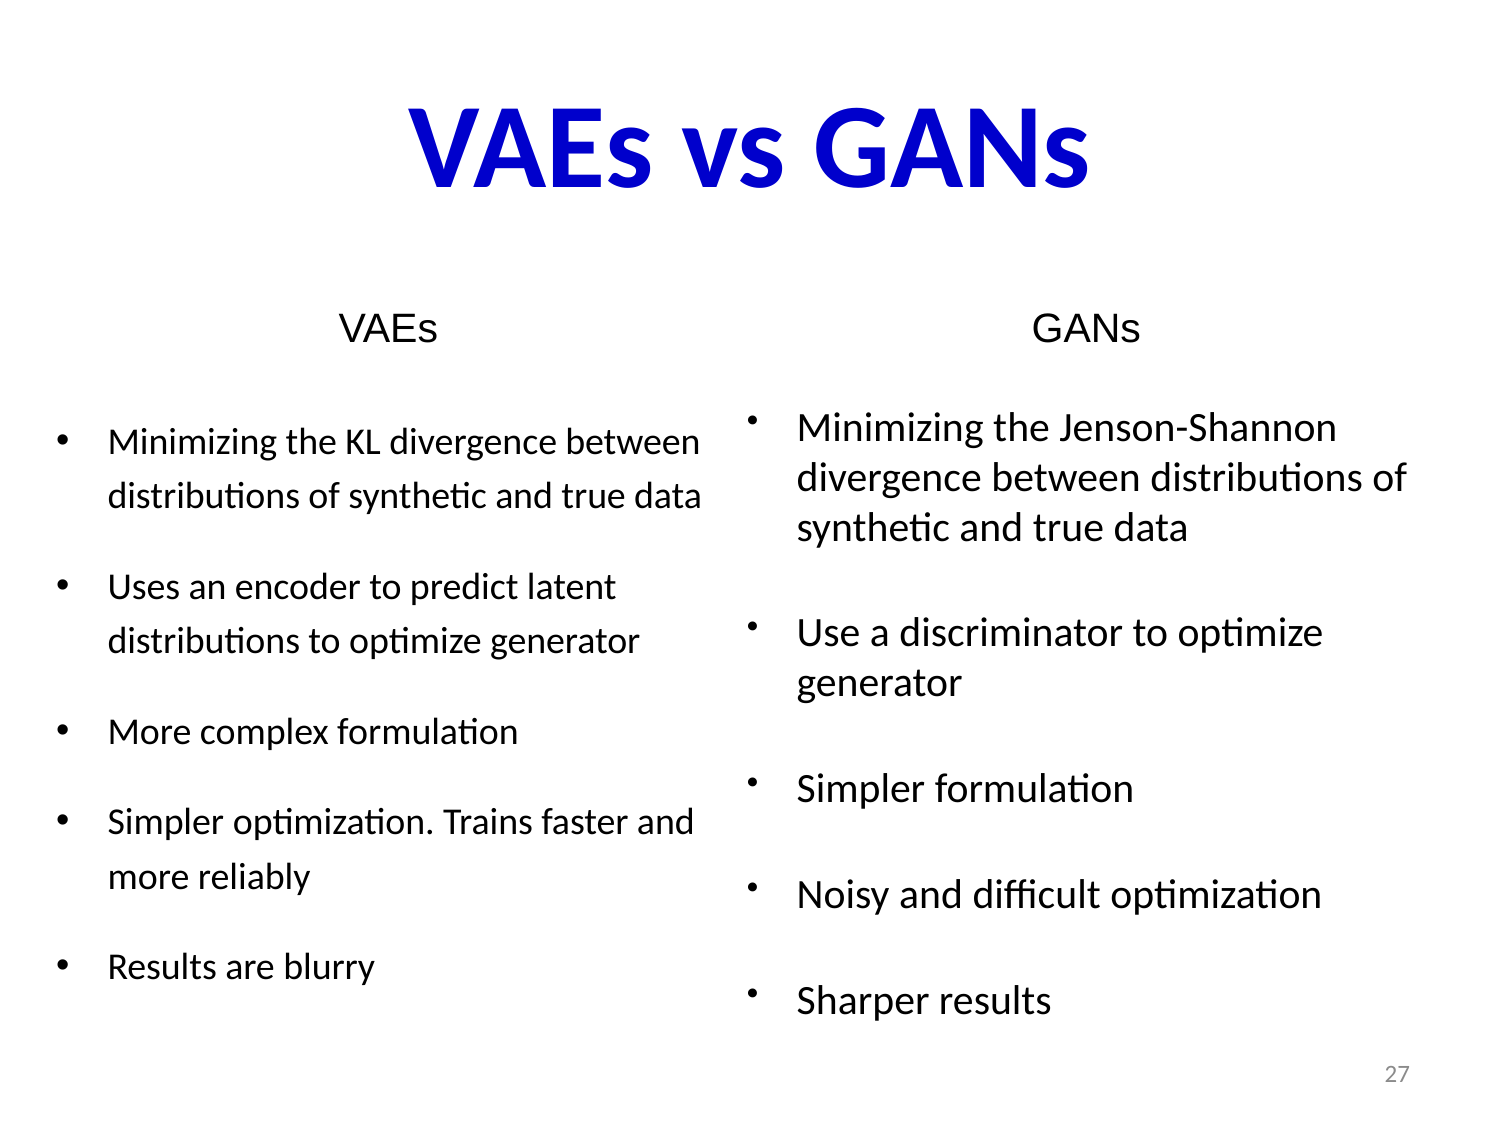

# VAEs vs GANs
VAEs
GANs
Minimizing the KL divergence between distributions of synthetic and true data
Uses an encoder to predict latent distributions to optimize generator
More complex formulation
Simpler optimization. Trains faster and more reliably
Results are blurry
Minimizing the Jenson-Shannon divergence between distributions of synthetic and true data
Use a discriminator to optimize generator
Simpler formulation
Noisy and difficult optimization
Sharper results
27